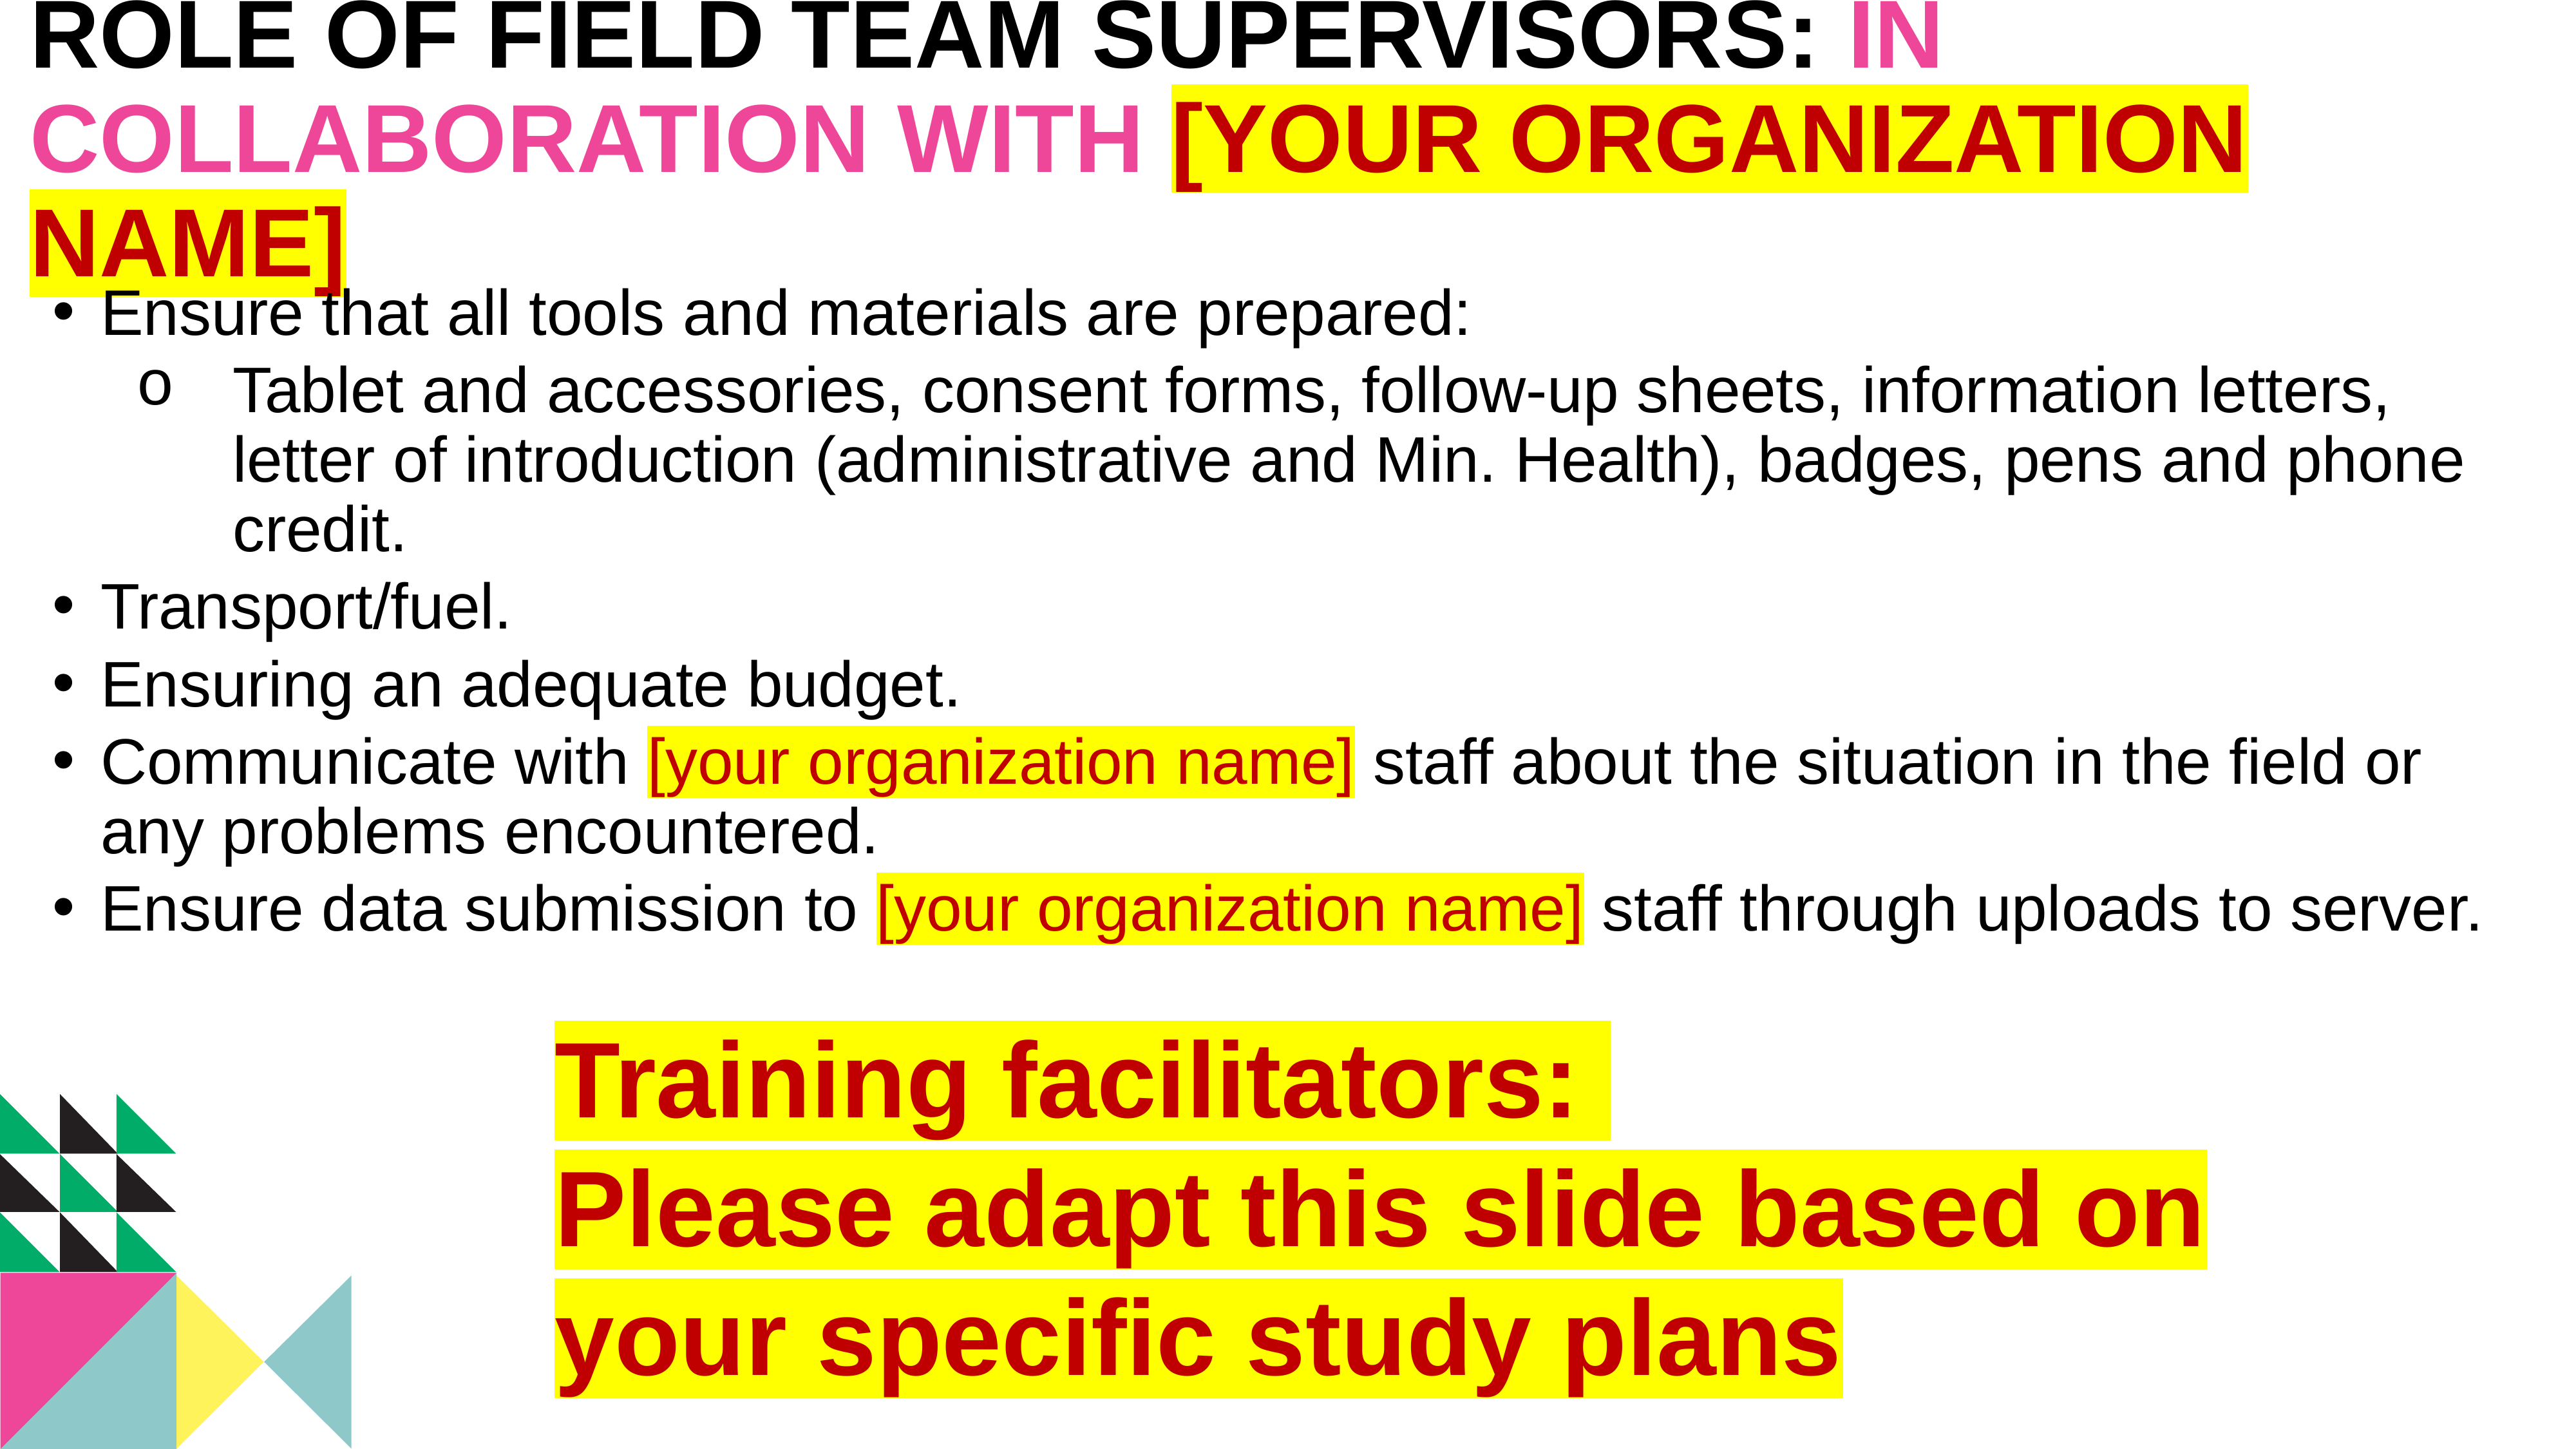

Role of FIELD team SUPERVISORS: in collaboration with [Your organization name]
Ensure that all tools and materials are prepared:
Tablet and accessories, consent forms, follow-up sheets, information letters, letter of introduction (administrative and Min. Health), badges, pens and phone credit.
Transport/fuel.
Ensuring an adequate budget.
Communicate with [your organization name] staff about the situation in the field or any problems encountered.
Ensure data submission to [your organization name] staff through uploads to server.

Training facilitators:
Please adapt this slide based on your specific study plans